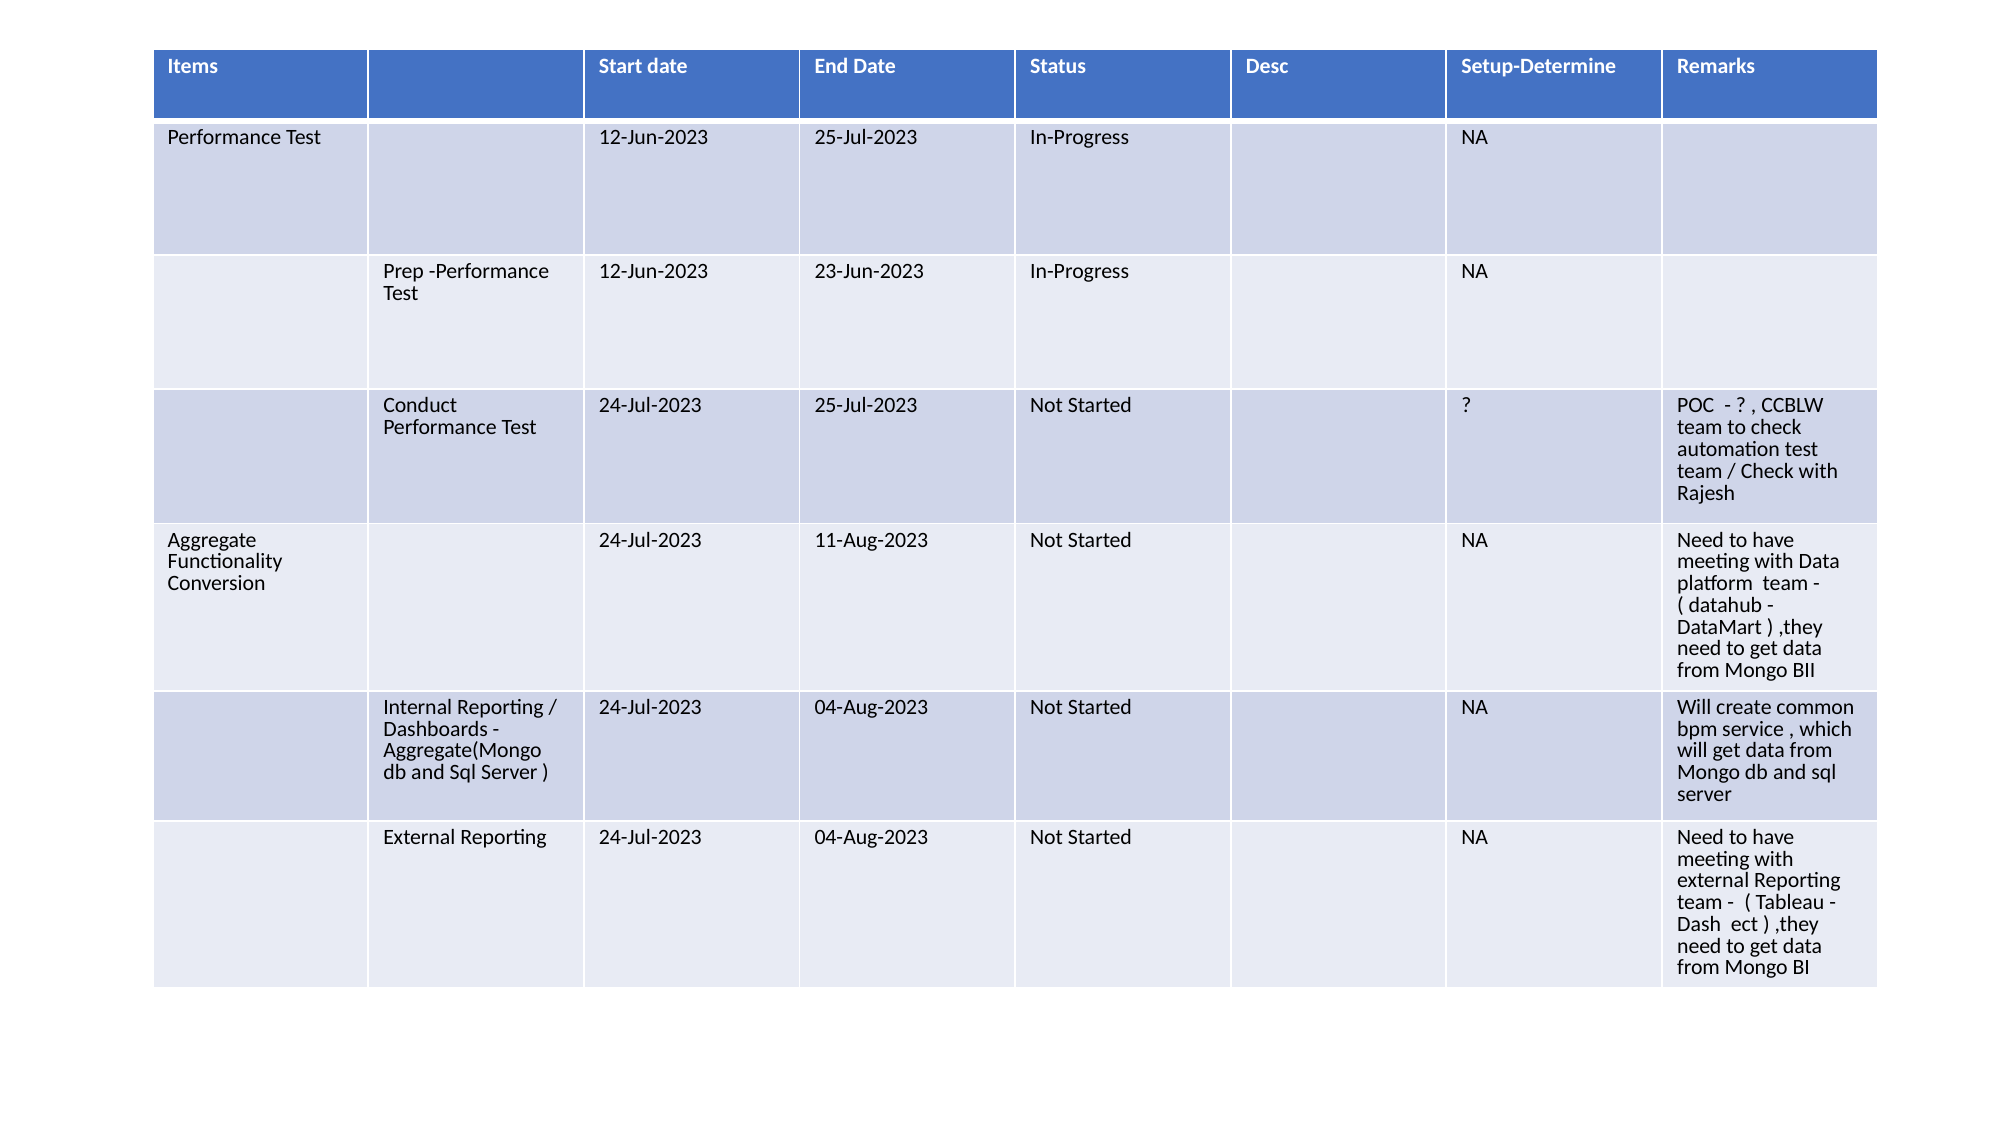

| Items |  | Start date | End Date | Status | Desc | Setup-Determine | Remarks |
| --- | --- | --- | --- | --- | --- | --- | --- |
| Performance Test |  | 12-Jun-2023 | 25-Jul-2023 | In-Progress |  | NA |  |
|  | Prep -Performance Test | 12-Jun-2023 | 23-Jun-2023 | In-Progress |  | NA |  |
|  | Conduct Performance Test | 24-Jul-2023 | 25-Jul-2023 | Not Started |  | ? | POC - ? , CCBLW team to check automation test team / Check with Rajesh |
| Aggregate Functionality Conversion |  | 24-Jul-2023 | 11-Aug-2023 | Not Started |  | NA | Need to have meeting with Data platform team - ( datahub - DataMart ) ,they need to get data from Mongo BII |
|  | Internal Reporting / Dashboards - Aggregate(Mongo db and Sql Server ) | 24-Jul-2023 | 04-Aug-2023 | Not Started |  | NA | Will create common bpm service , which will get data from Mongo db and sql server |
|  | External Reporting | 24-Jul-2023 | 04-Aug-2023 | Not Started |  | NA | Need to have meeting with external Reporting team - ( Tableau - Dash ect ) ,they need to get data from Mongo BI |